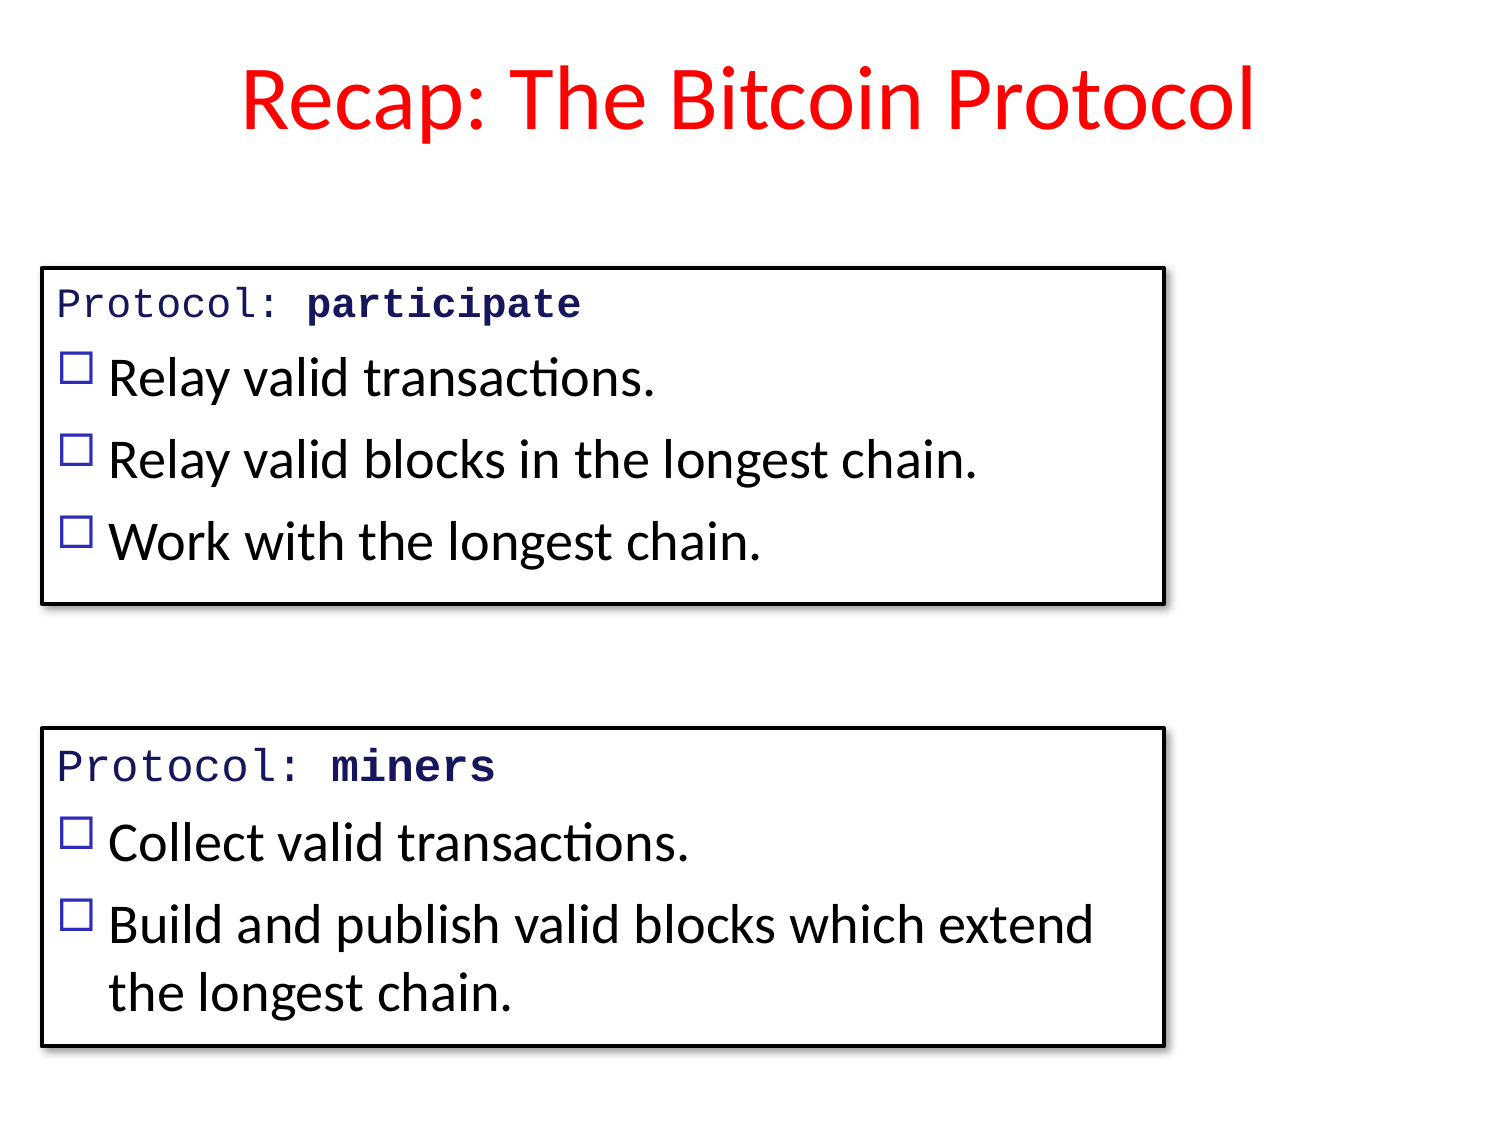

# Recap: The Bitcoin Protocol
Protocol: participate
Relay valid transactions.
Relay valid blocks in the longest chain.
Work with the longest chain.
Protocol: miners
Collect valid transactions.
Build and publish valid blocks which extend the longest chain.